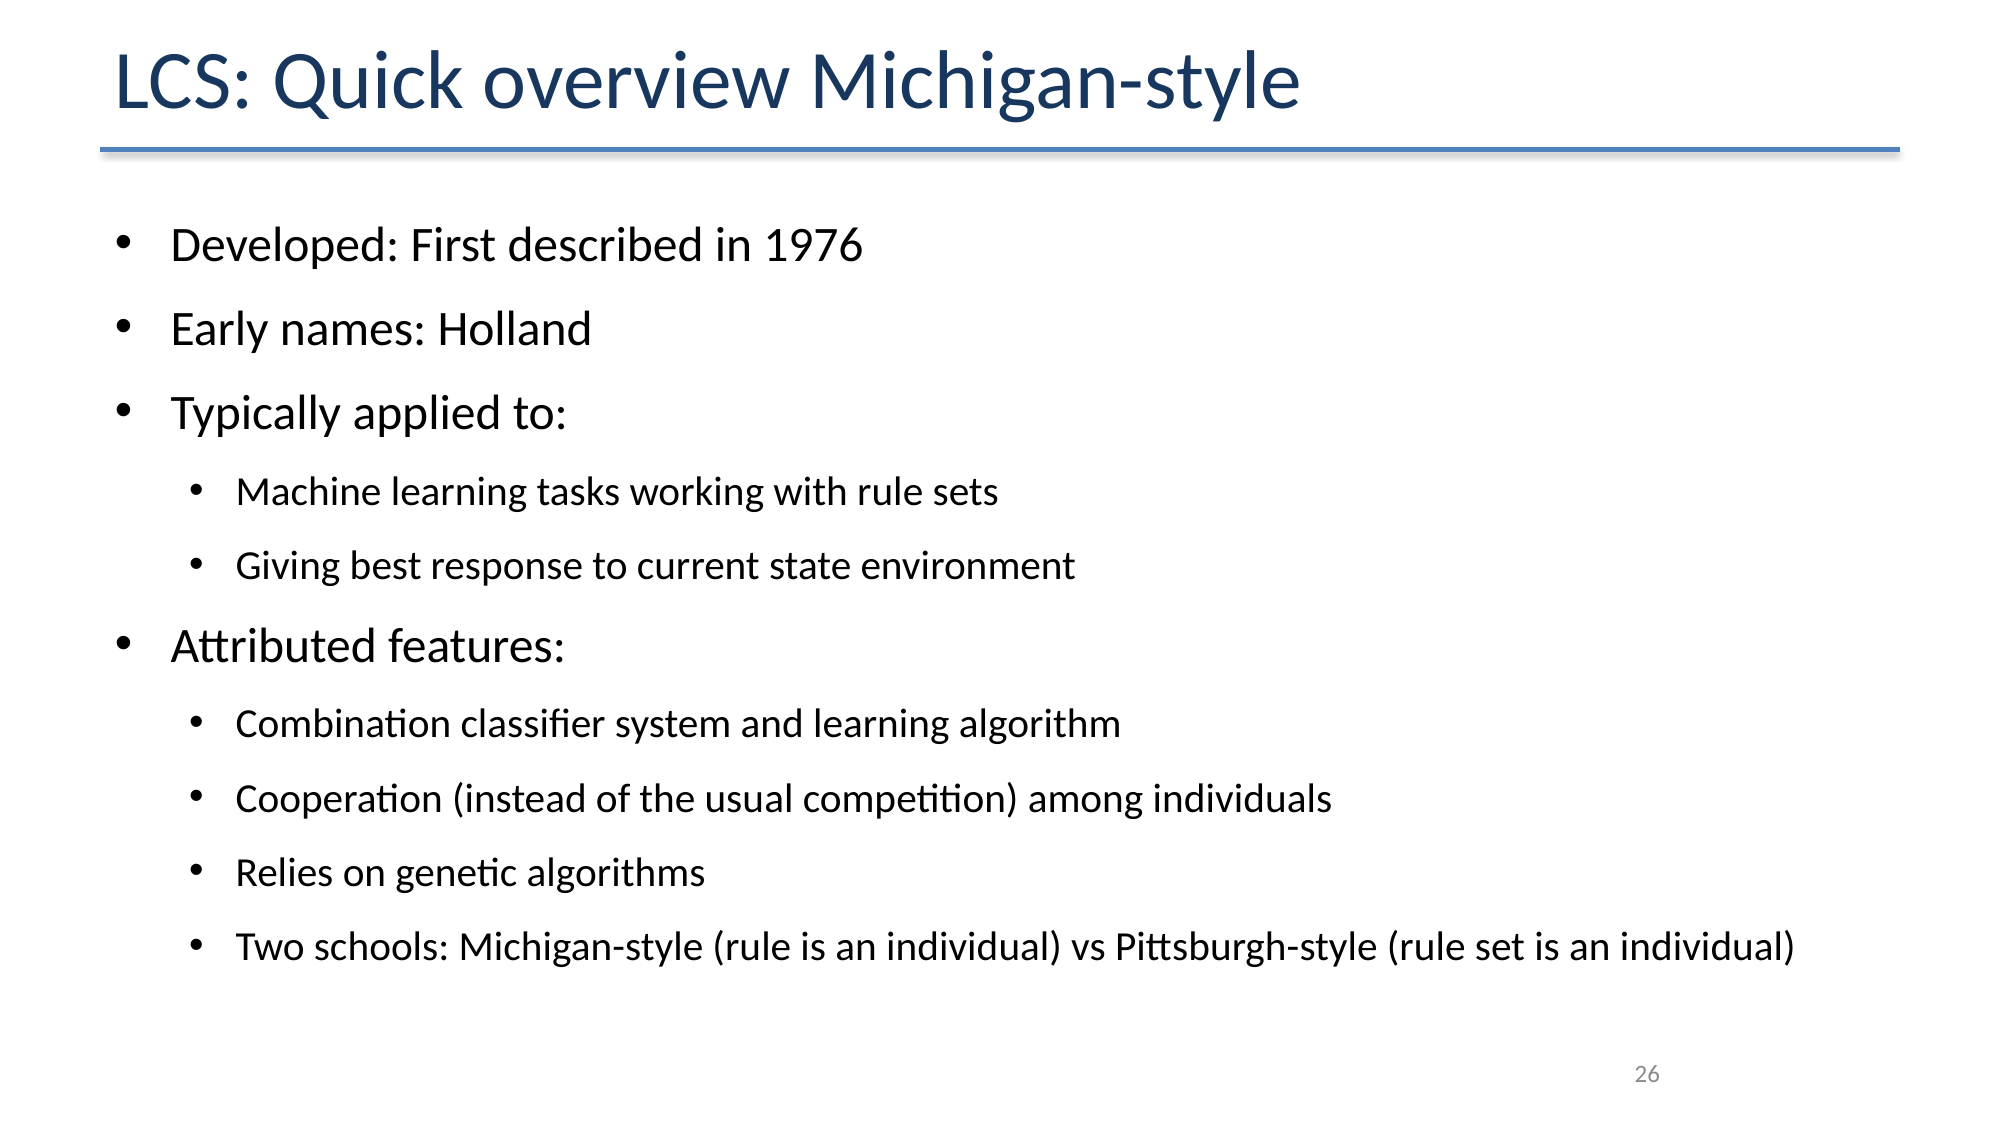

# LCS: Quick overview Michigan-style
Developed: First described in 1976
Early names: Holland
Typically applied to:
Machine learning tasks working with rule sets
Giving best response to current state environment
Attributed features:
Combination classifier system and learning algorithm
Cooperation (instead of the usual competition) among individuals
Relies on genetic algorithms
Two schools: Michigan-style (rule is an individual) vs Pittsburgh-style (rule set is an individual)
26